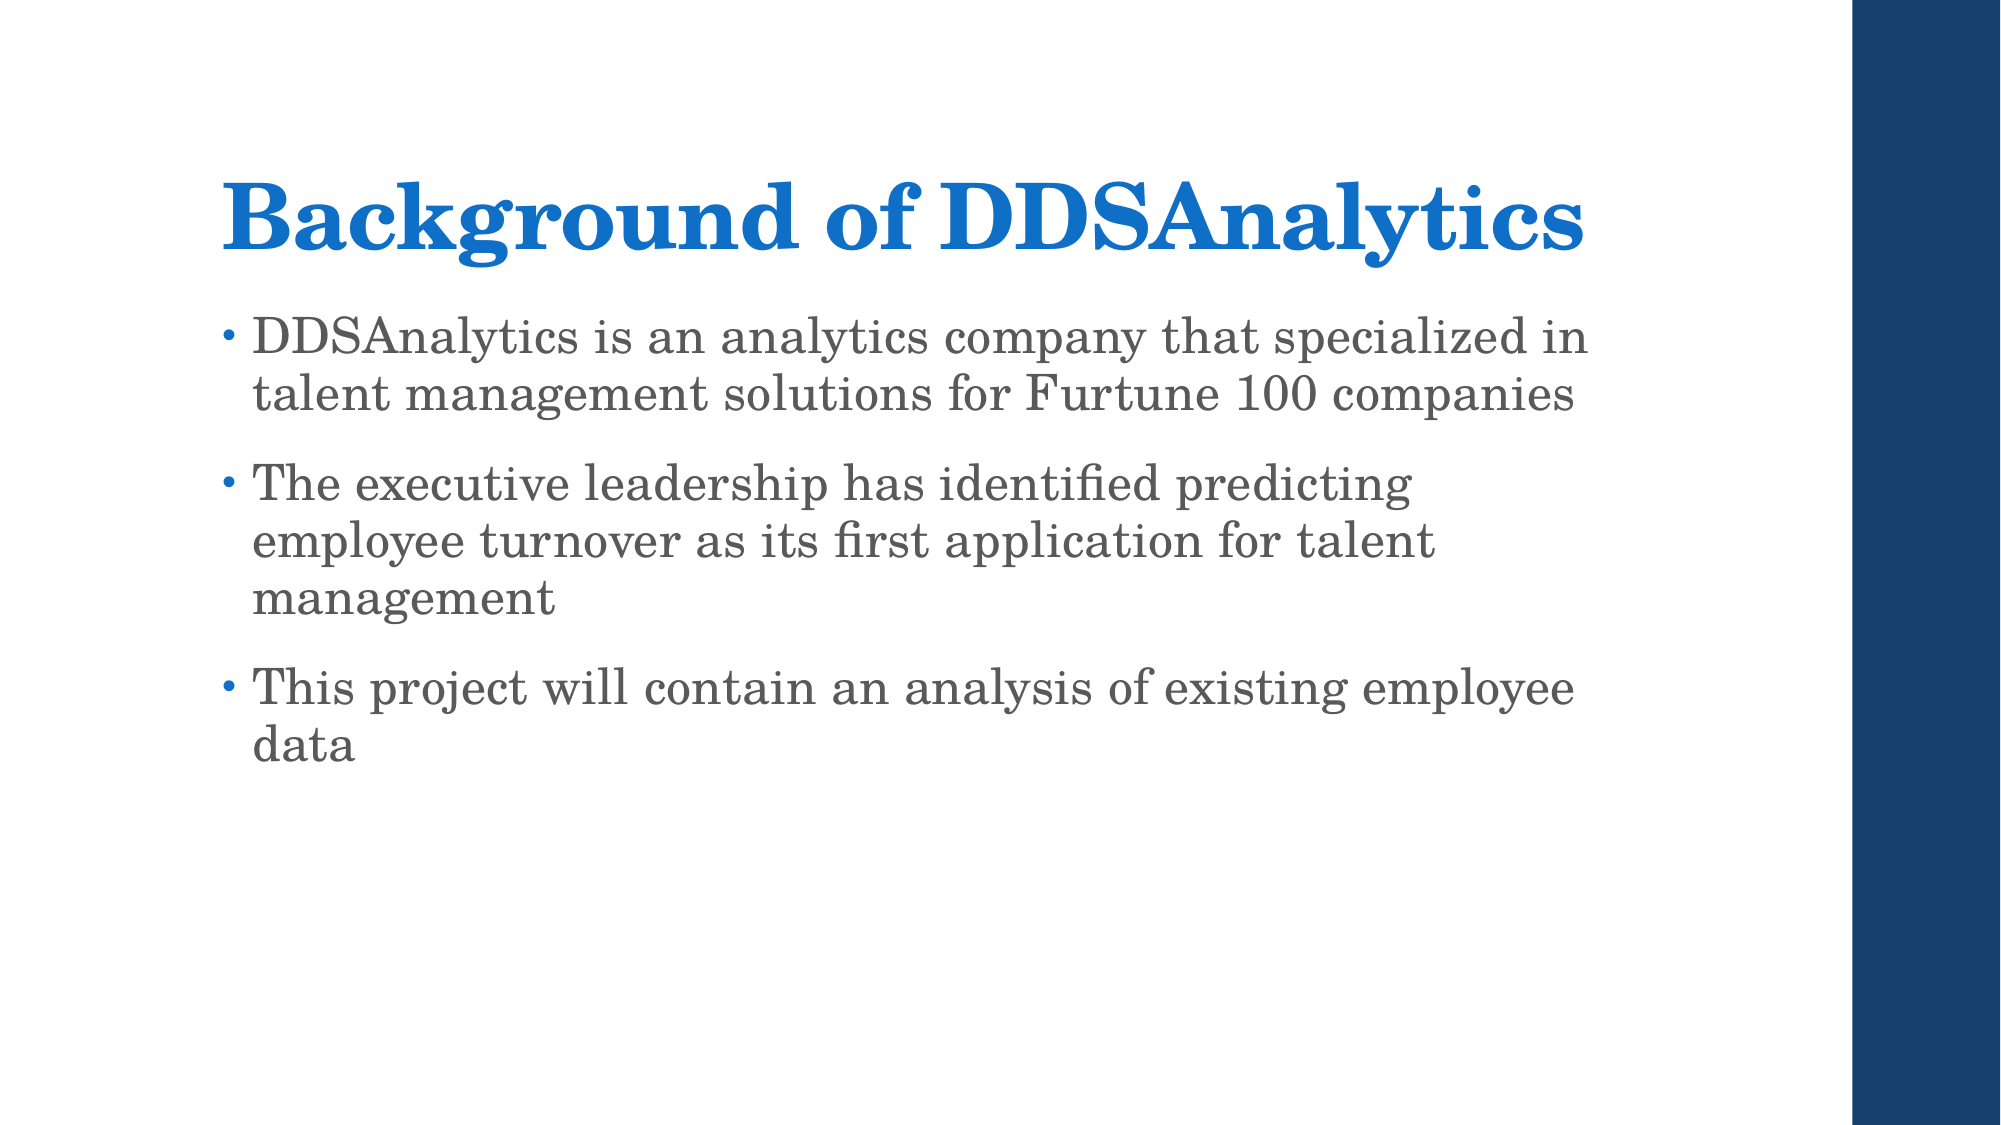

# Background of DDSAnalytics
DDSAnalytics is an analytics company that specialized in talent management solutions for Furtune 100 companies
The executive leadership has identified predicting employee turnover as its first application for talent management
This project will contain an analysis of existing employee data